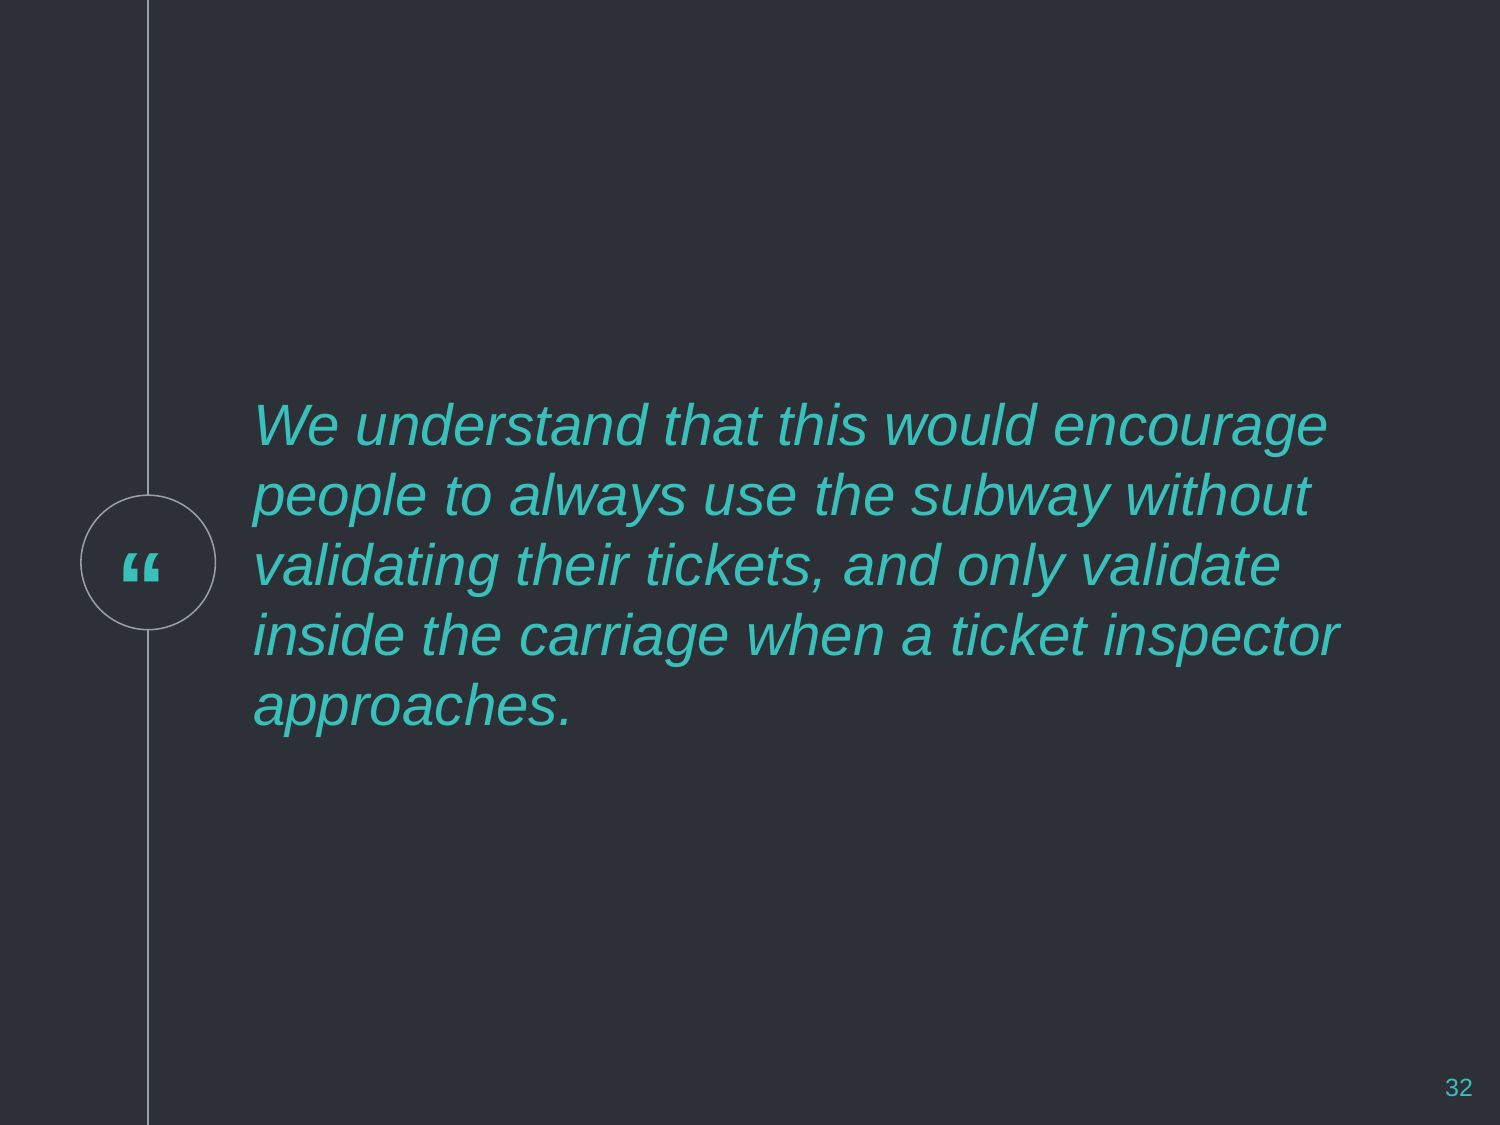

We understand that this would encourage people to always use the subway without validating their tickets, and only validate inside the carriage when a ticket inspector approaches.
32